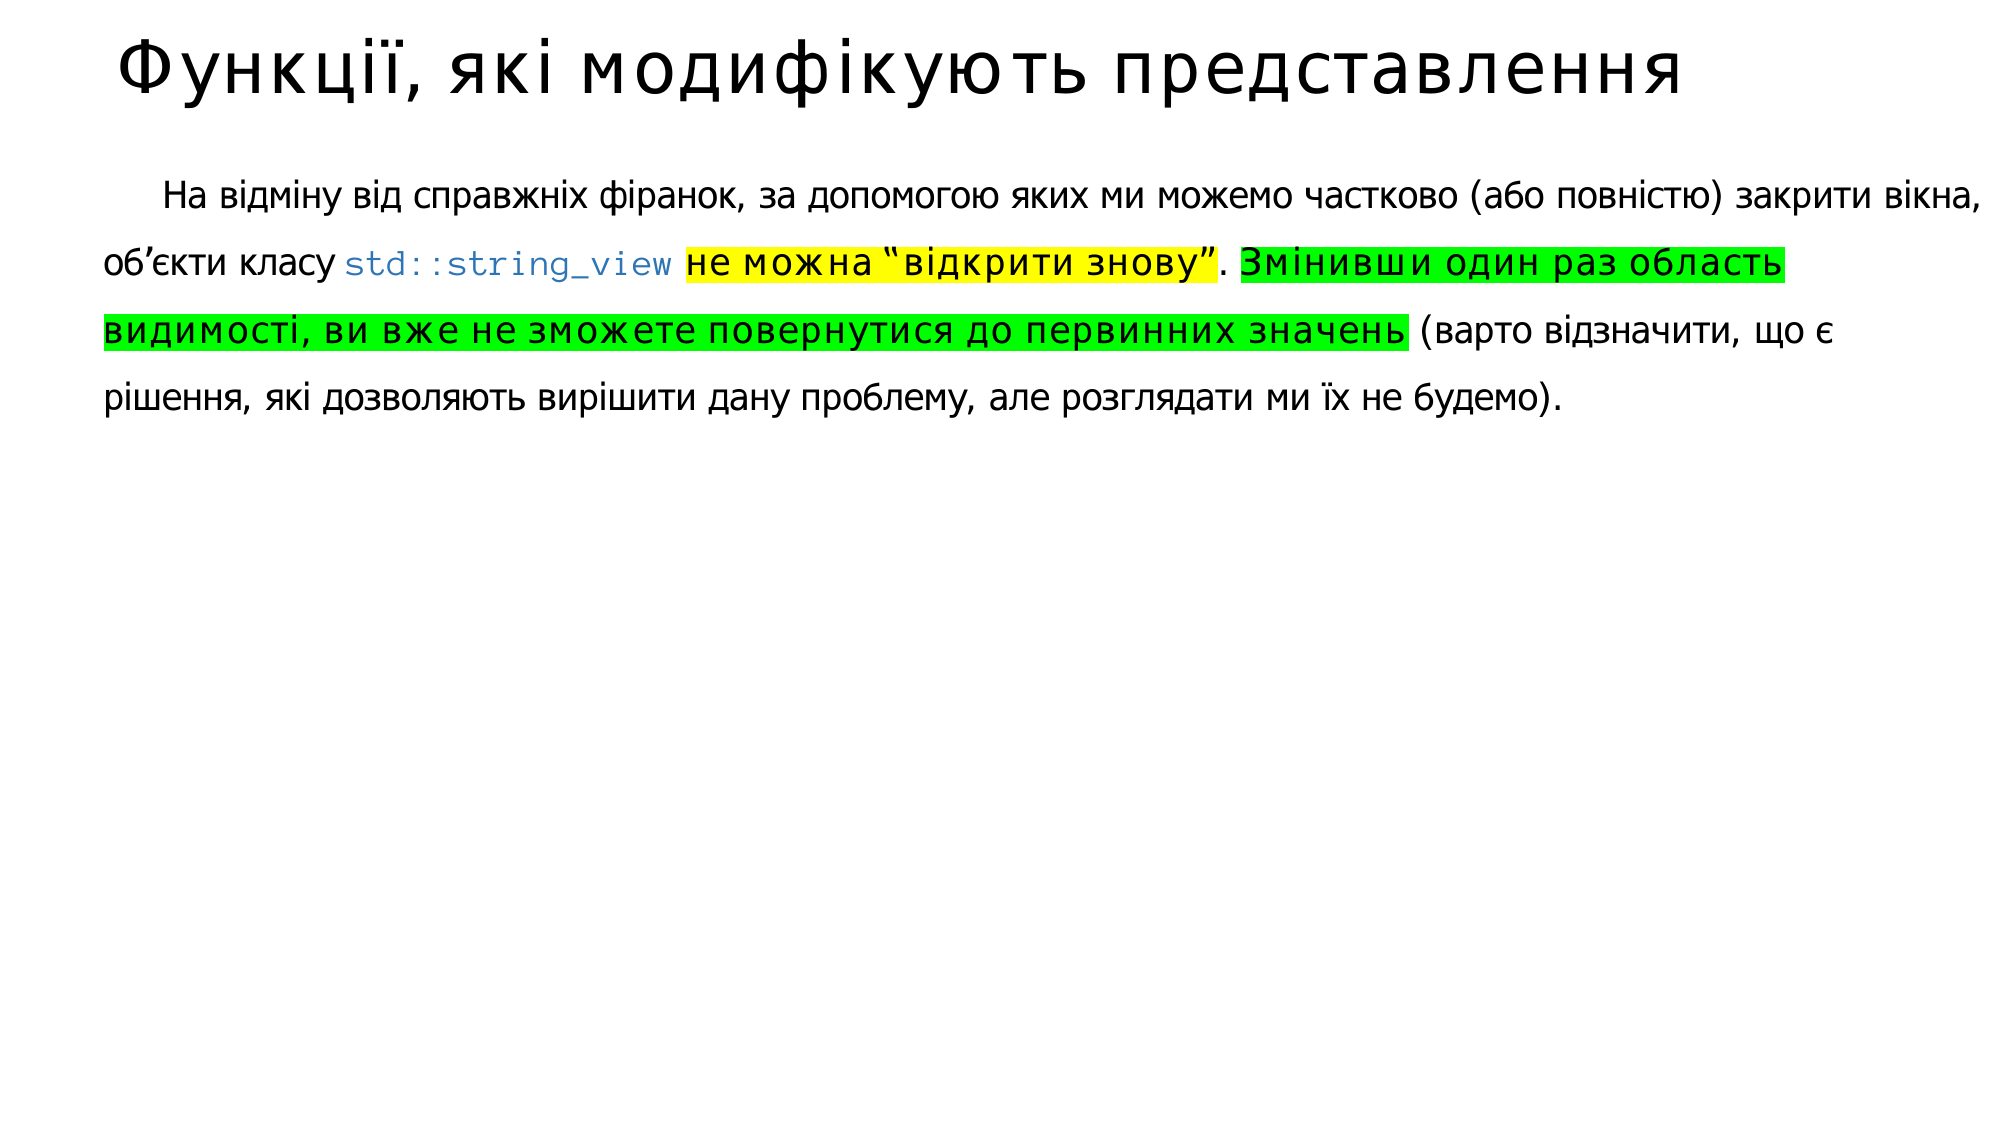

# Функції, які модифікують представлення
На відміну від справжніх фіранок, за допомогою яких ми можемо частково (або повністю) закрити вікна, об’єкти класу std::string_view не можна “відкрити знову”. Змінивши один раз область видимості, ви вже не зможете повернутися до первинних значень (варто відзначити, що є рішення, які дозволяють вирішити дану проблему, але розглядати ми їх не будемо).